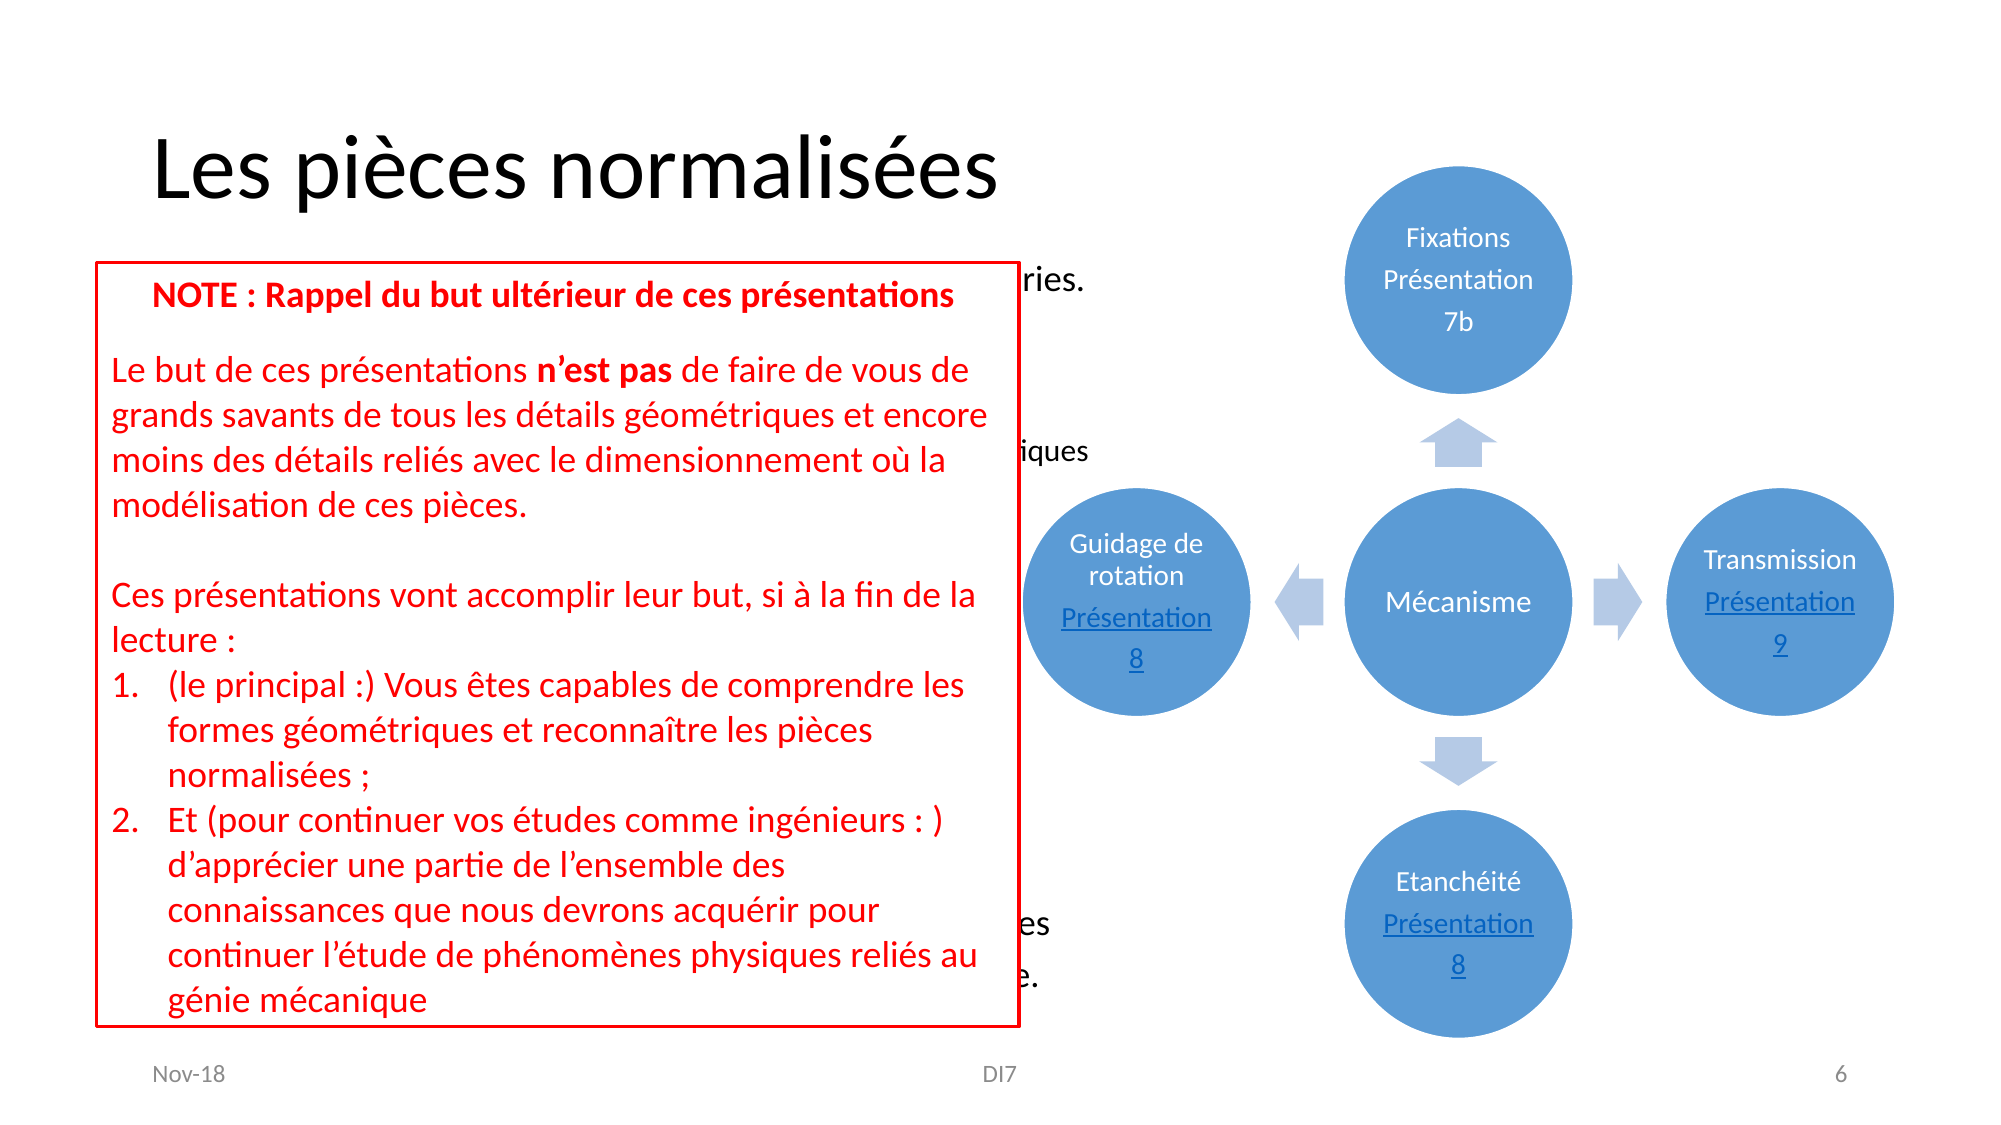

# Les pièces normalisées
Mécanisme

Fixations
Présentation
7b

Transmission
Présentation
9

Etanchéité
Présentation
8

Guidage de rotation
Présentation
8
On divise les pièces normalisées dans ces 4 grandes catégories.
Pièces de fixation :
Par serrage : vis, écrous, goujons
Par surfaces d’appui : clavettes, goupilles, anneaux élastiques
Pièces de guidage en rotation :
paliers, roulements
Pièces d’étanchéité :
joint torique, jointe à lèvres
Pièces de transmission :
poulies-courroie, chaîne, engrenages
On a choisi de n’inclure que les pièces normalisées le plus souvent rencontrées et leurs descriptions associées, dans les trois présentations  suivantes, comme indiquer sur la figure.
NOTE : Rappel du but ultérieur de ces présentations

Le but de ces présentations n’est pas de faire de vous de grands savants de tous les détails géométriques et encore moins des détails reliés avec le dimensionnement où la modélisation de ces pièces.

Ces présentations vont accomplir leur but, si à la fin de la lecture :
(le principal :) Vous êtes capables de comprendre les formes géométriques et reconnaître les pièces normalisées ;
Et (pour continuer vos études comme ingénieurs : ) d’apprécier une partie de l’ensemble des connaissances que nous devrons acquérir pour continuer l’étude de phénomènes physiques reliés au génie mécanique
Nov-18
DI7
6